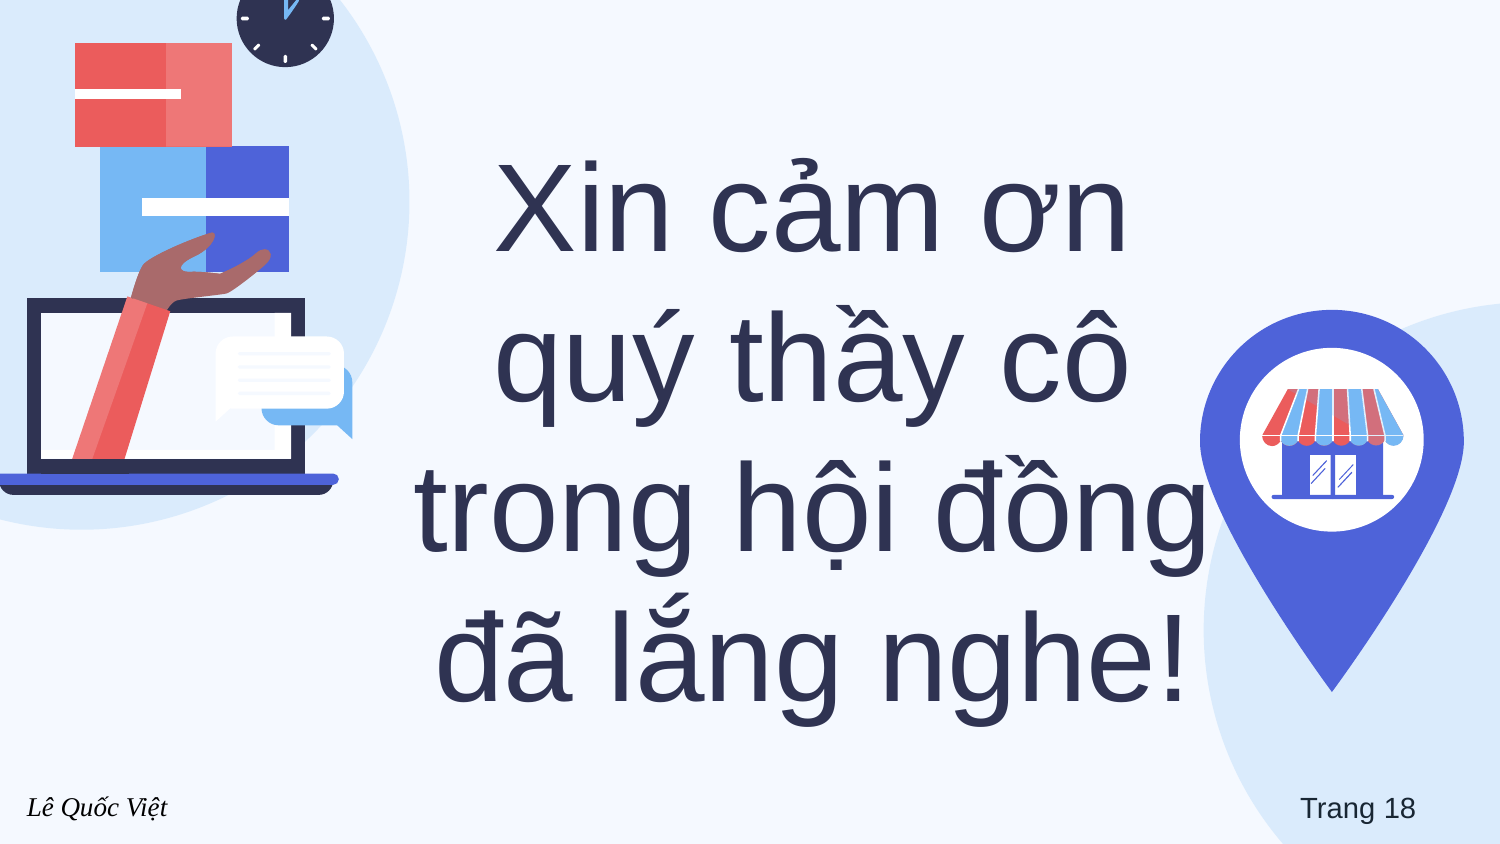

Xin cảm ơn quý thầy cô trong hội đồng đã lắng nghe!

Please keep this slide for attribution